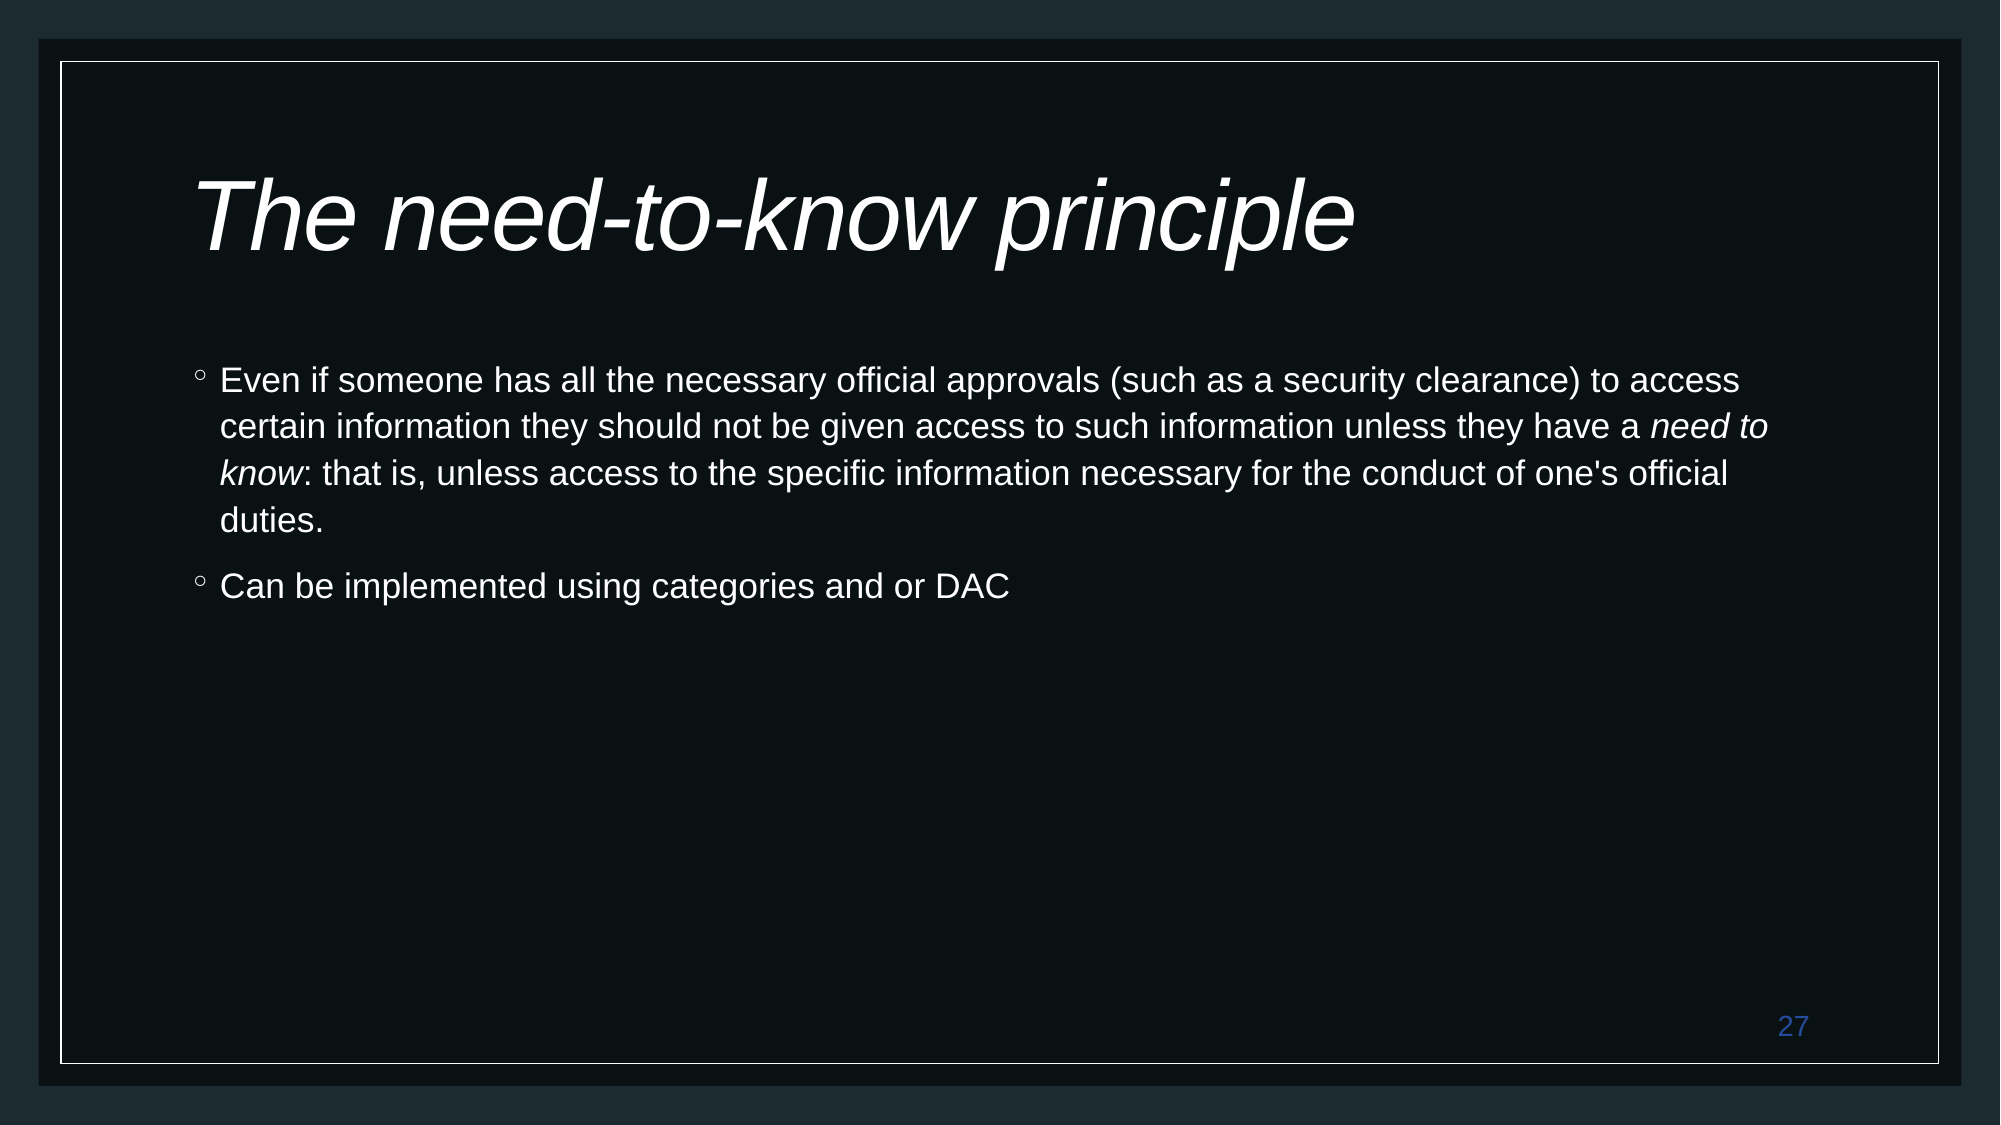

# The need-to-know principle
Even if someone has all the necessary official approvals (such as a security clearance) to access certain information they should not be given access to such information unless they have a need to know: that is, unless access to the specific information necessary for the conduct of one's official duties.
Can be implemented using categories and or DAC

27